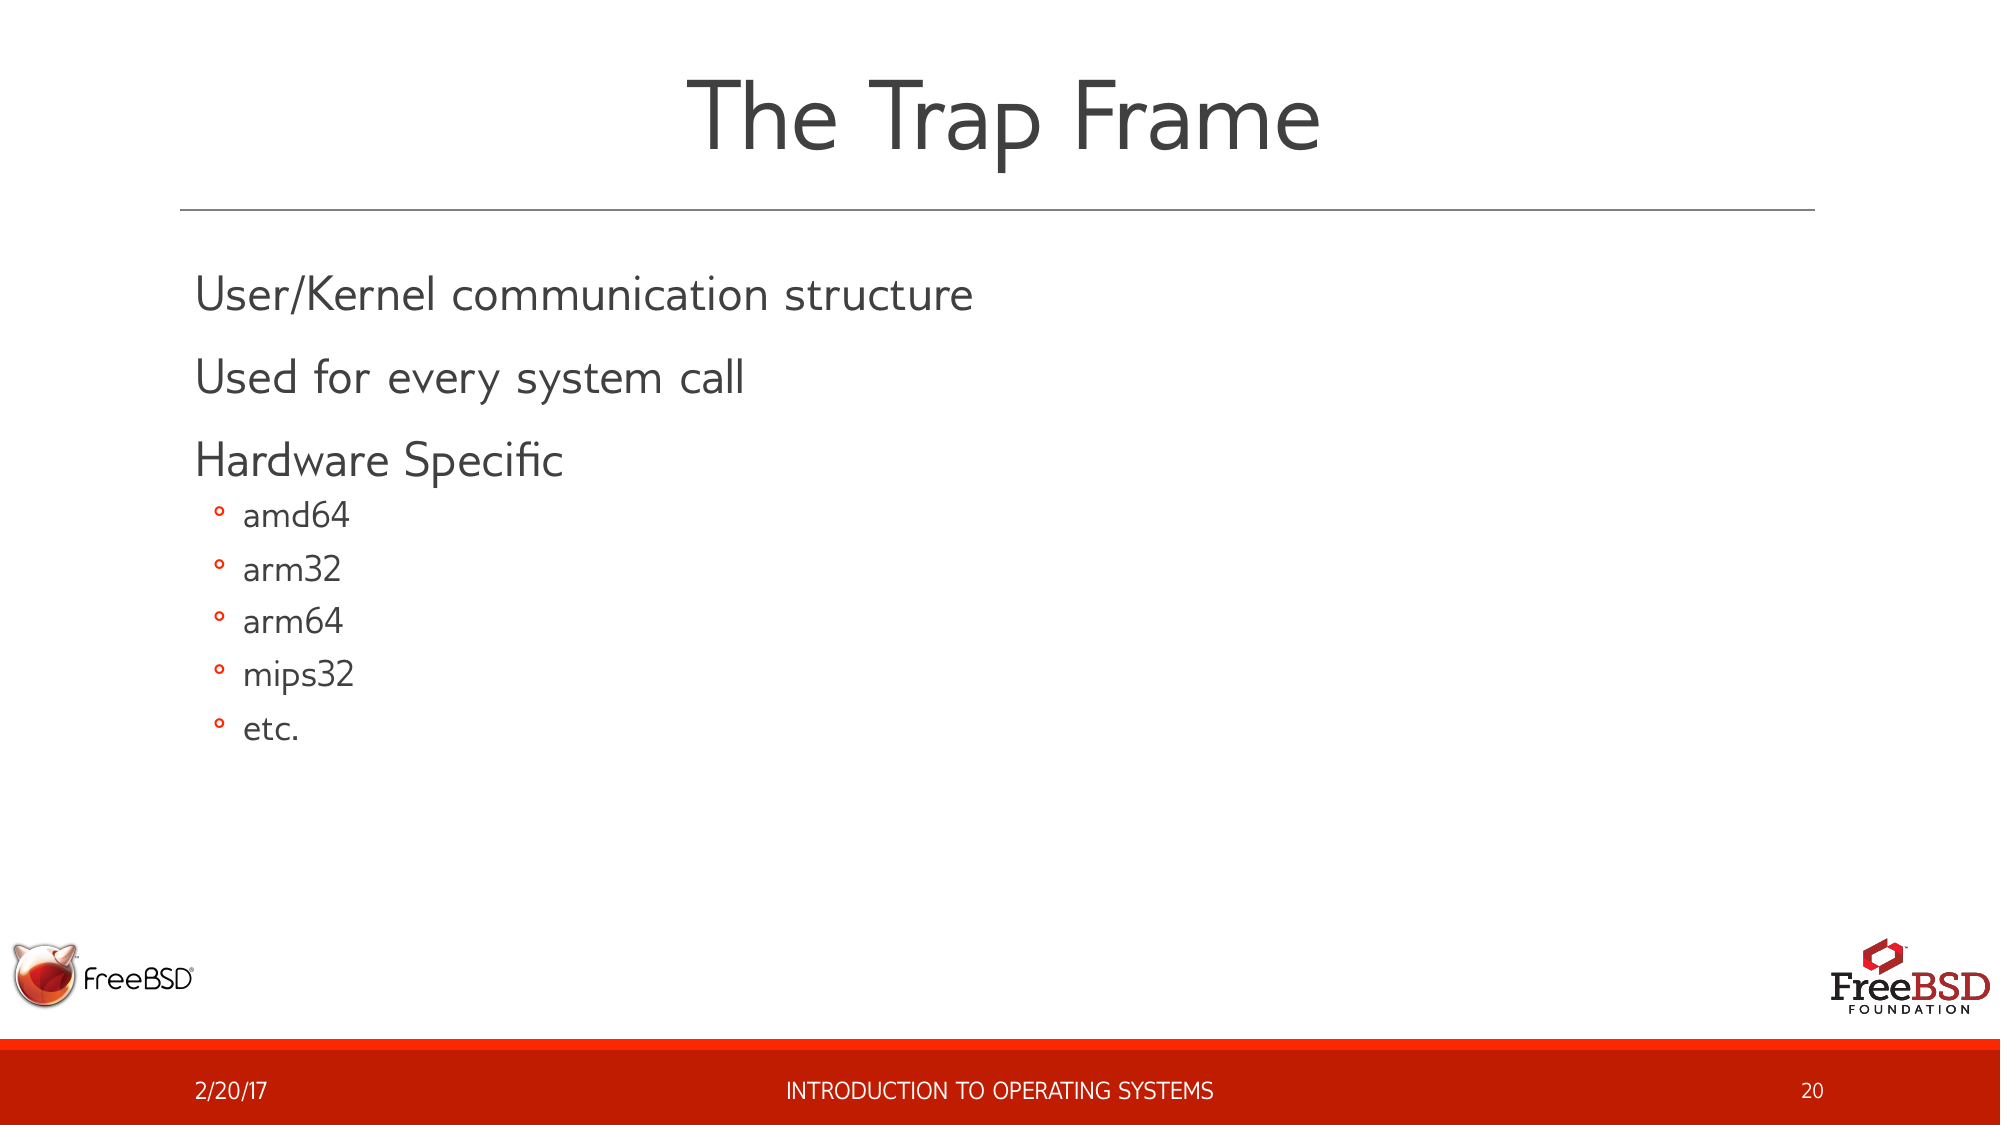

# The Trap Frame
User/Kernel communication structure
Used for every system call
Hardware Specific
amd64
arm32
arm64
mips32
etc.
2/20/17
Introduction to Operating Systems
20